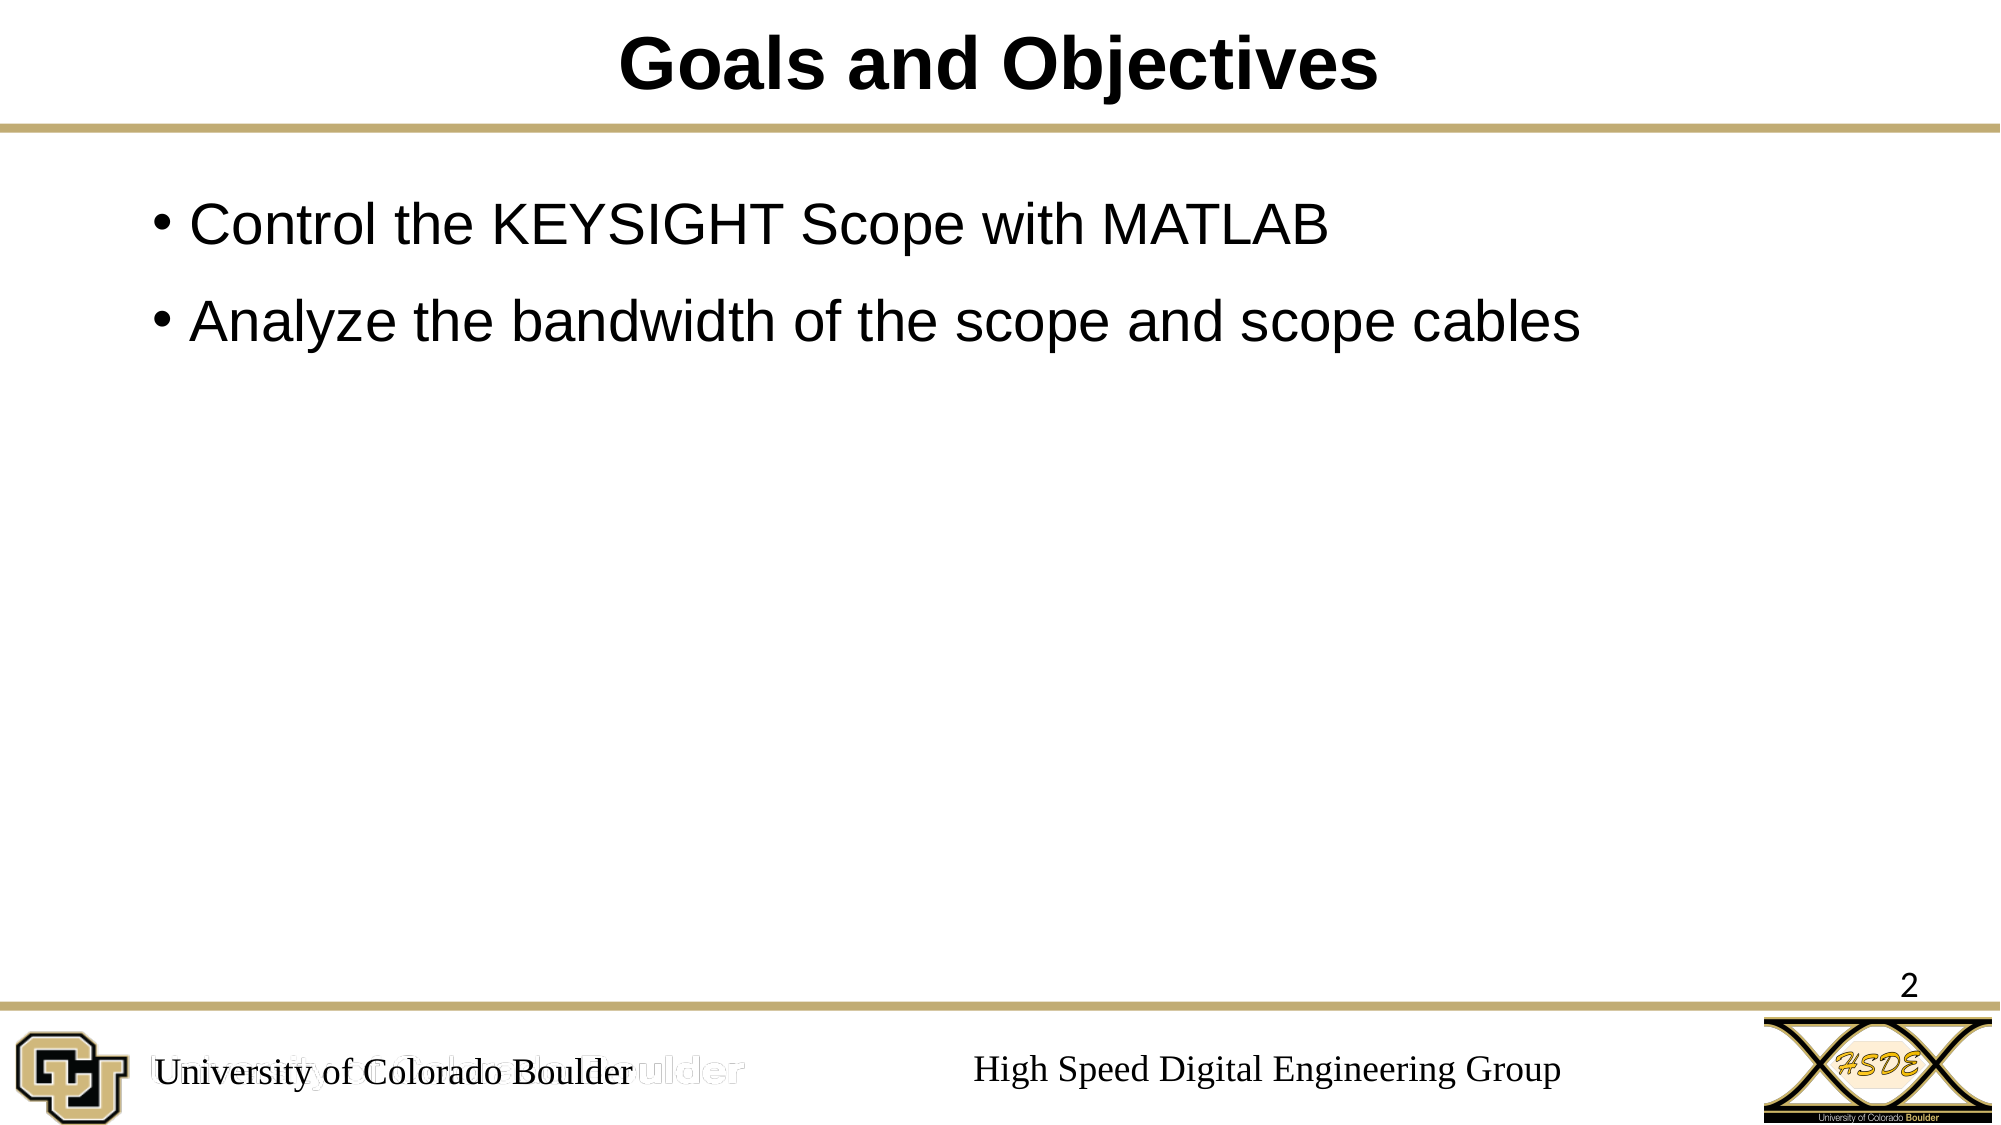

# Goals and Objectives
Control the KEYSIGHT Scope with MATLAB
Analyze the bandwidth of the scope and scope cables
2